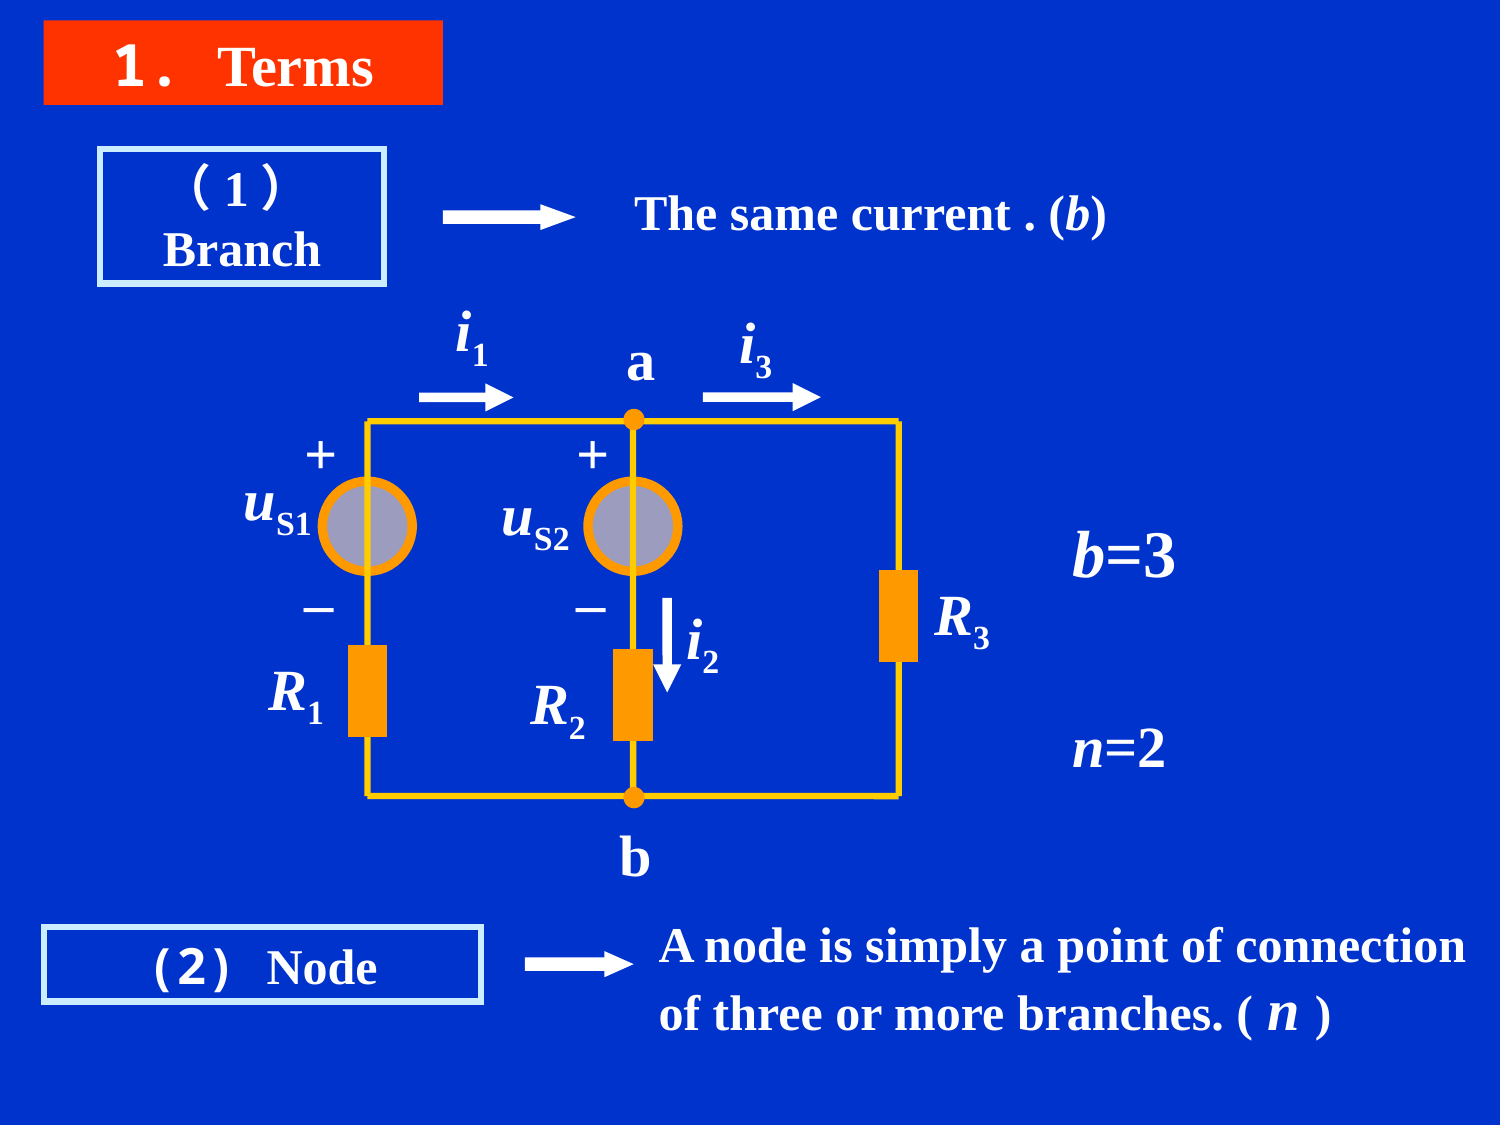

1. Terms

（1）  Branch
 The same current . (b)

i1

i3

a
+
+

uS1
uS2

_
_

R3

R1

R2

b=3

i2
n=2
b
A node is simply a point of connection of three or more branches. ( n )
(2) Node